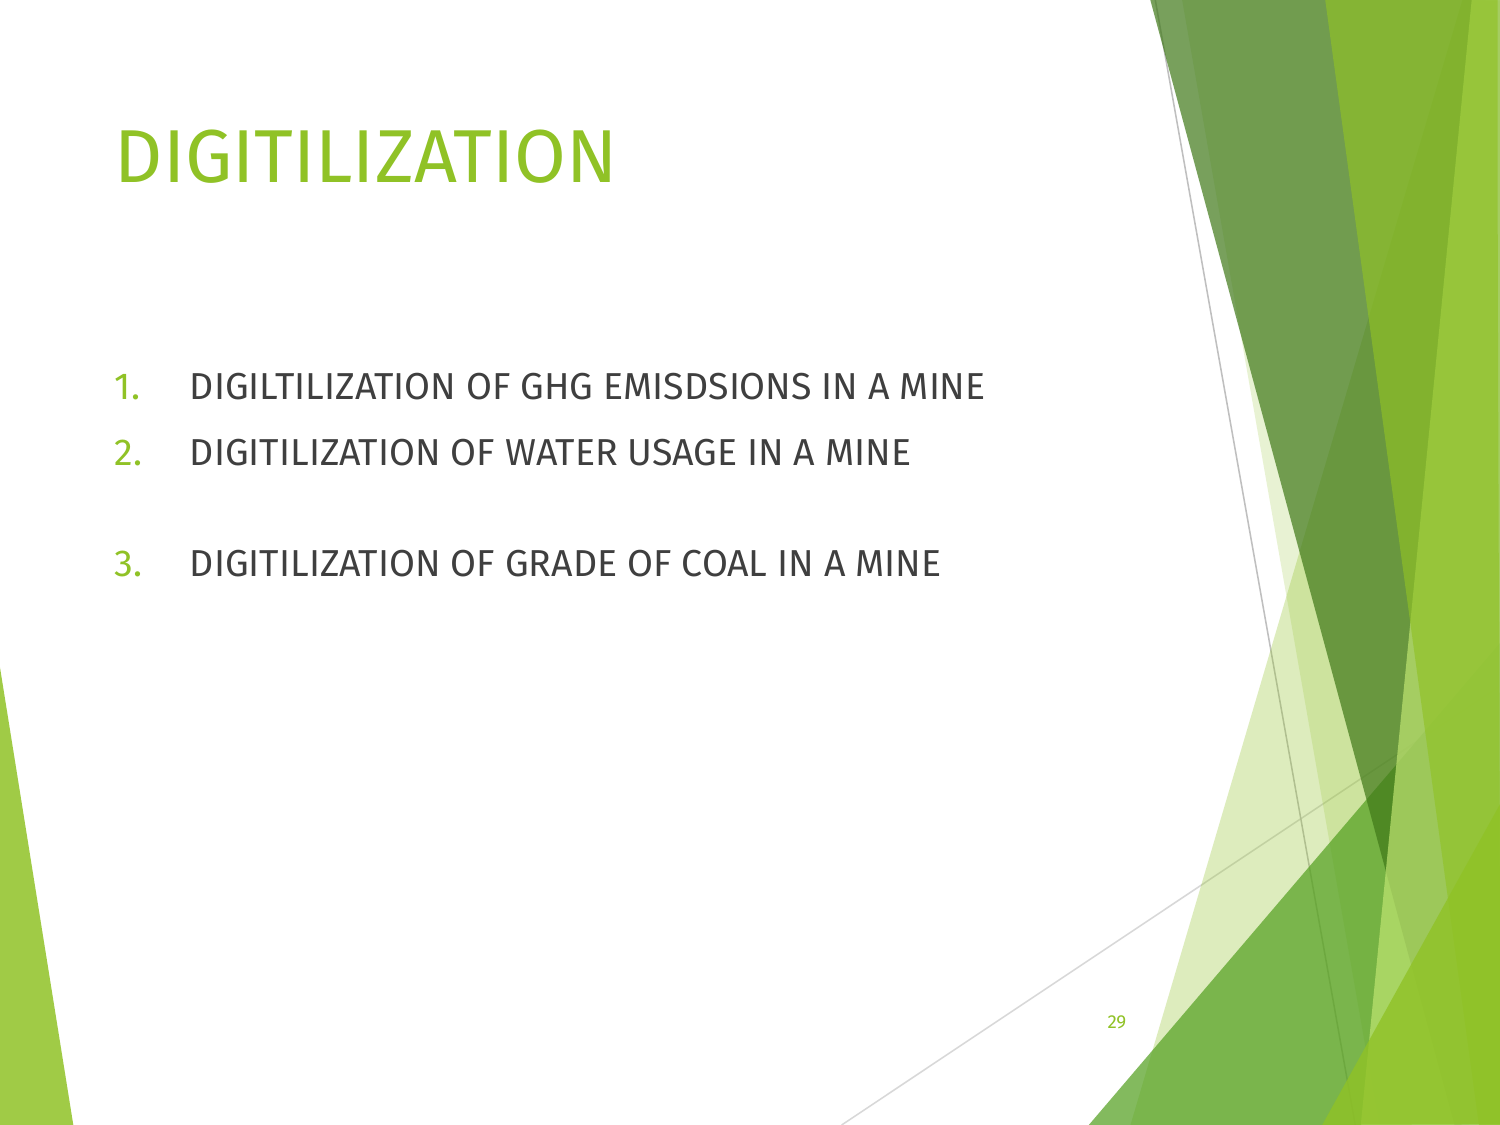

# DIGITILIZATION
DIGILTILIZATION OF GHG EMISDSIONS IN A MINE
DIGITILIZATION OF WATER USAGE IN A MINE
DIGITILIZATION OF GRADE OF COAL IN A MINE

29